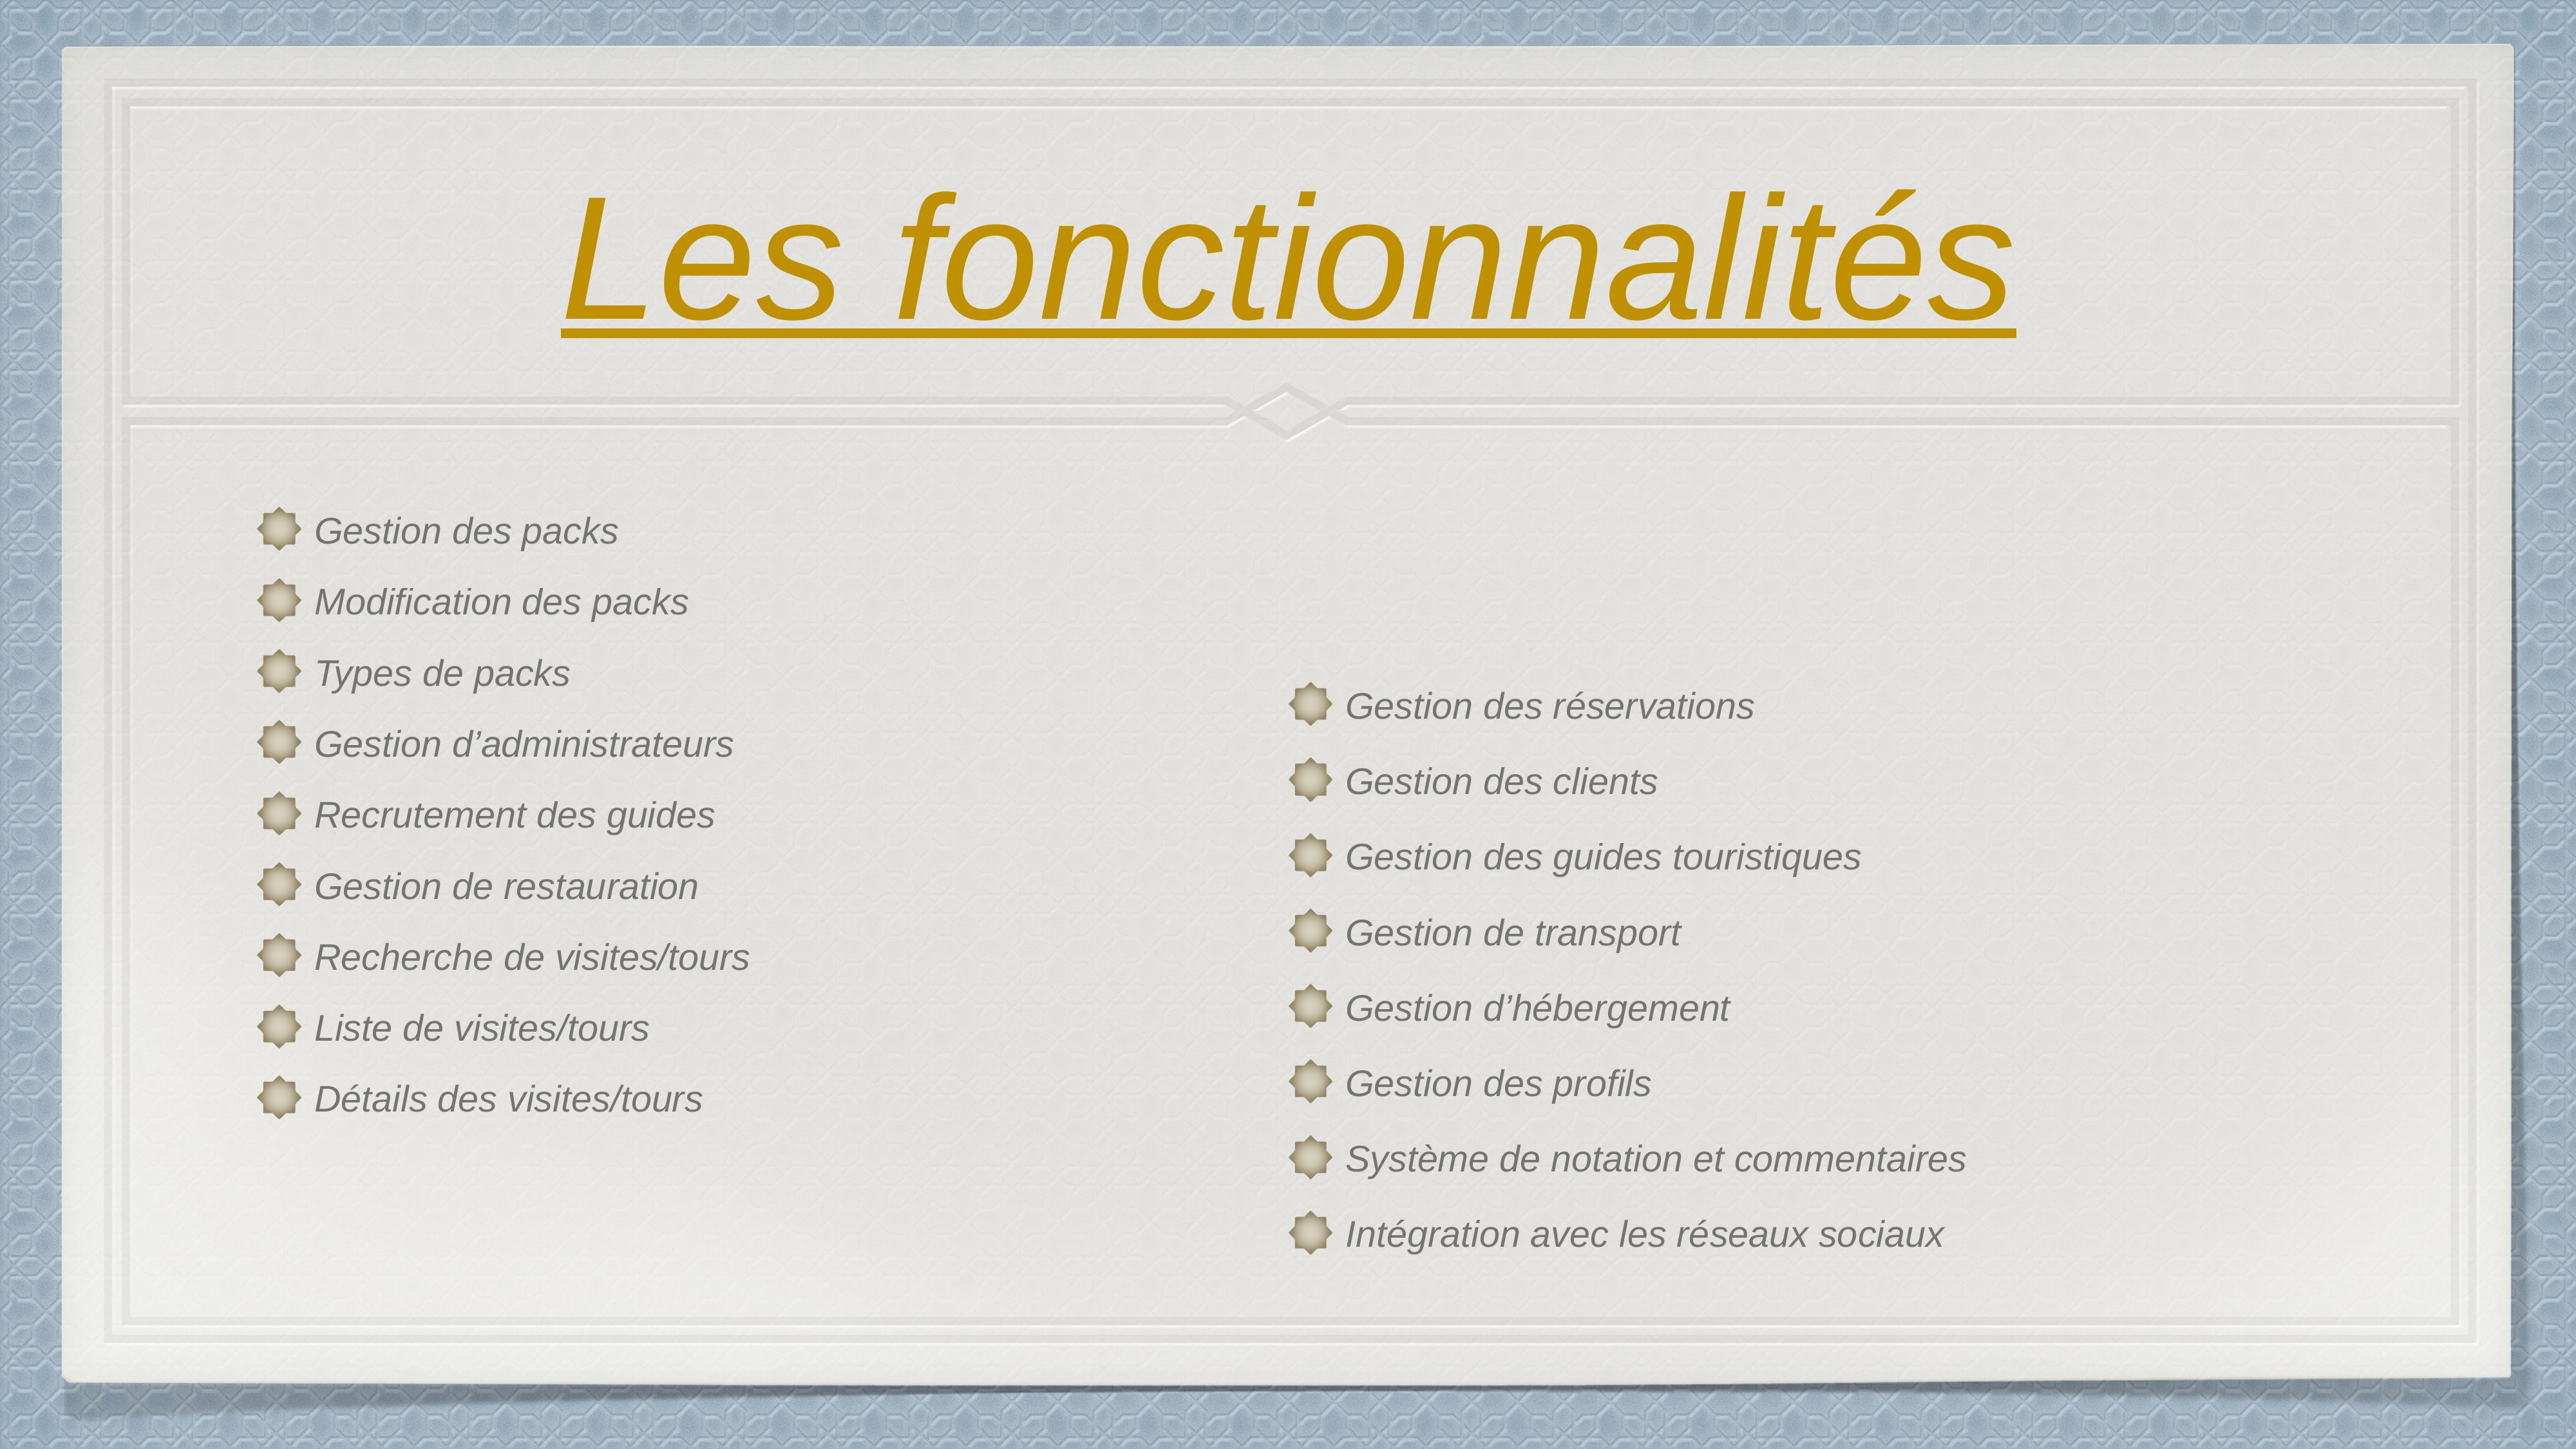

# Les fonctionnalités
Gestion des packs
Modification des packs
Types de packs
Gestion d’administrateurs
Recrutement des guides
Gestion de restauration
Recherche de visites/tours
Liste de visites/tours
Détails des visites/tours

Gestion des réservations
Gestion des clients
Gestion des guides touristiques
Gestion de transport
Gestion d’hébergement
Gestion des profils
Système de notation et commentaires
Intégration avec les réseaux sociaux